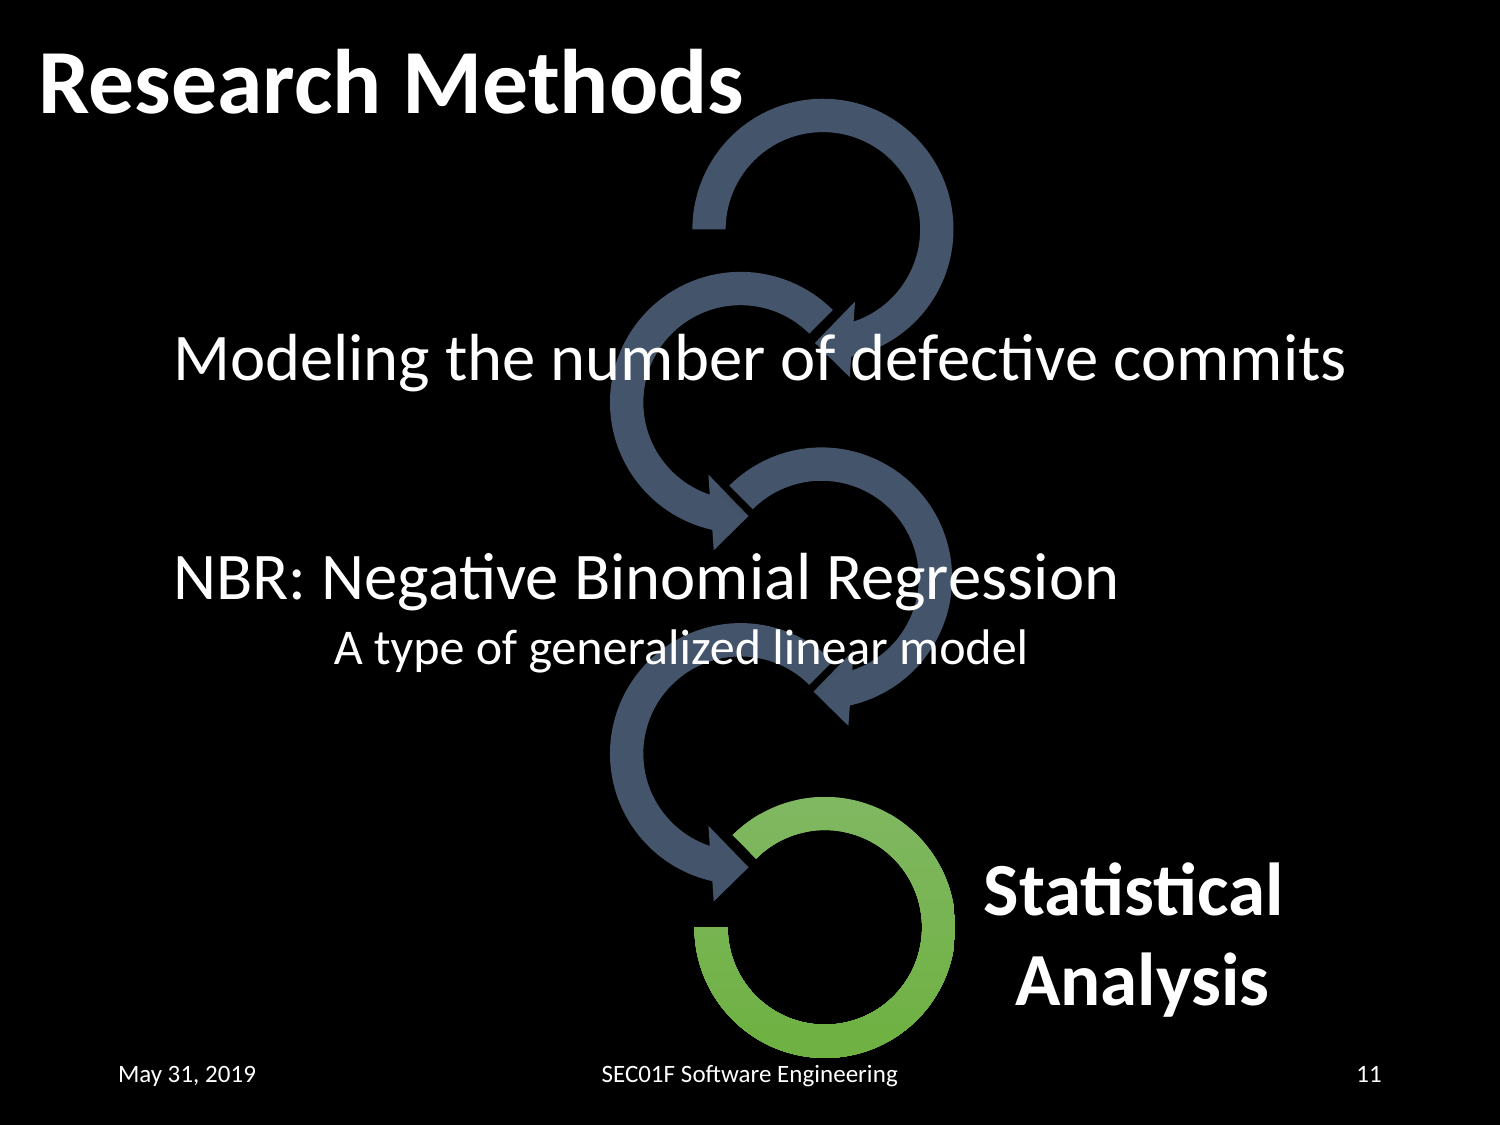

Research Methods

Modeling the number of defective commits

NBR: Negative Binomial Regression

A type of generalized linear model

Statistical
Analysis
May 31, 2019
SEC01F Software Engineering
11